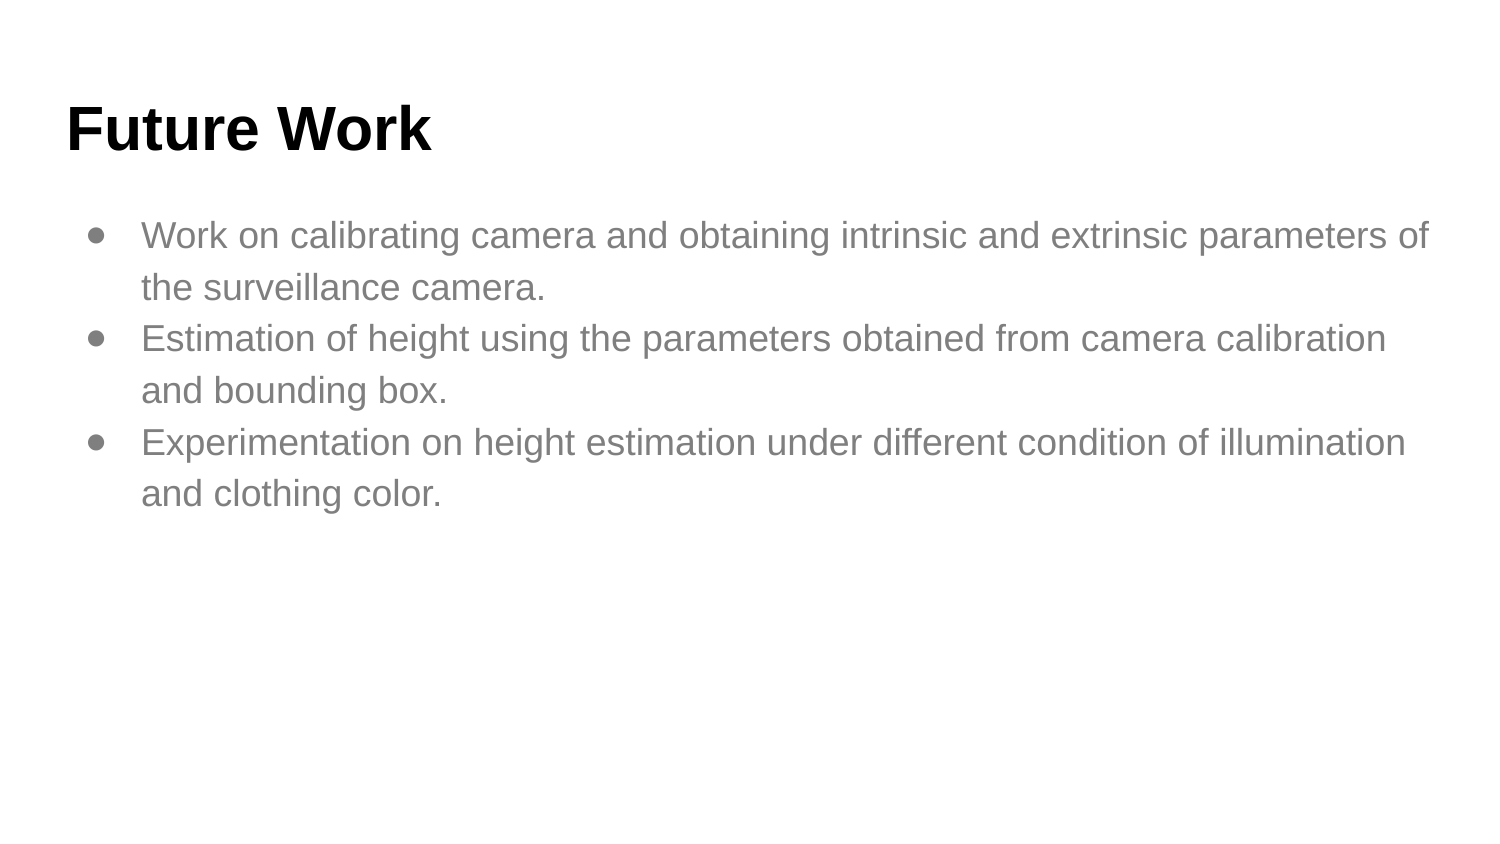

# Future Work
Work on calibrating camera and obtaining intrinsic and extrinsic parameters of the surveillance camera.
Estimation of height using the parameters obtained from camera calibration and bounding box.
Experimentation on height estimation under different condition of illumination and clothing color.